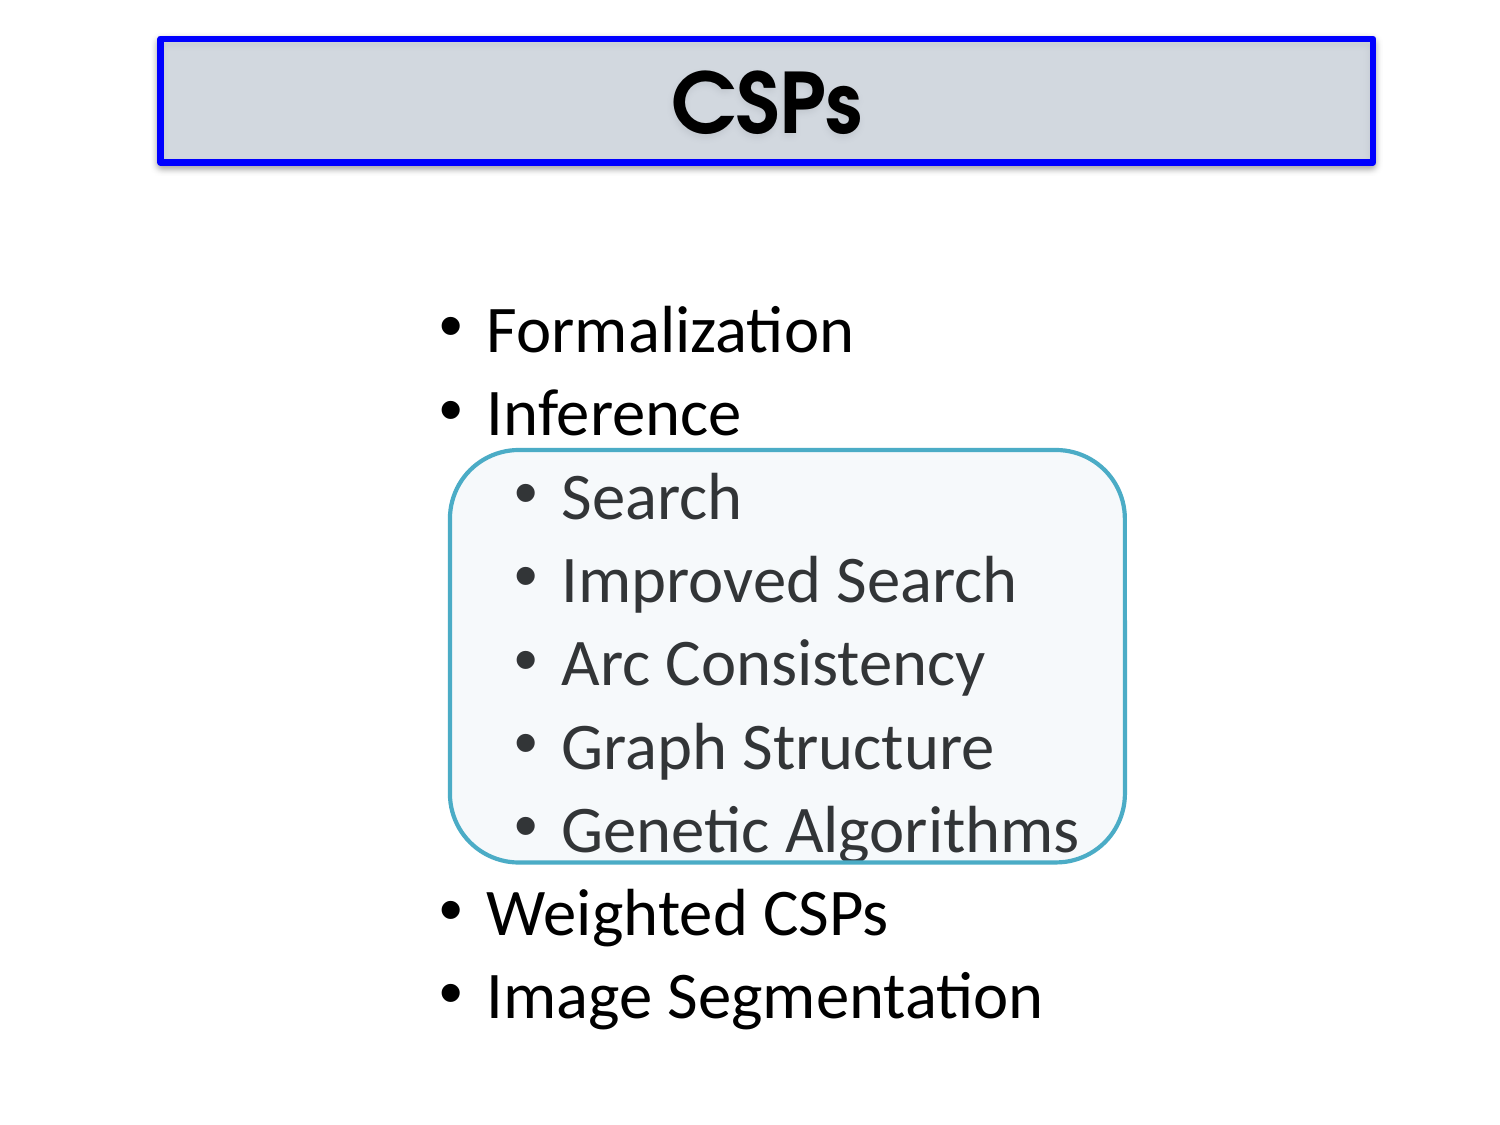

CSPs
Formalization
Inference
Search
Improved Search
Arc Consistency
Graph Structure
Genetic Algorithms
Weighted CSPs
Image Segmentation